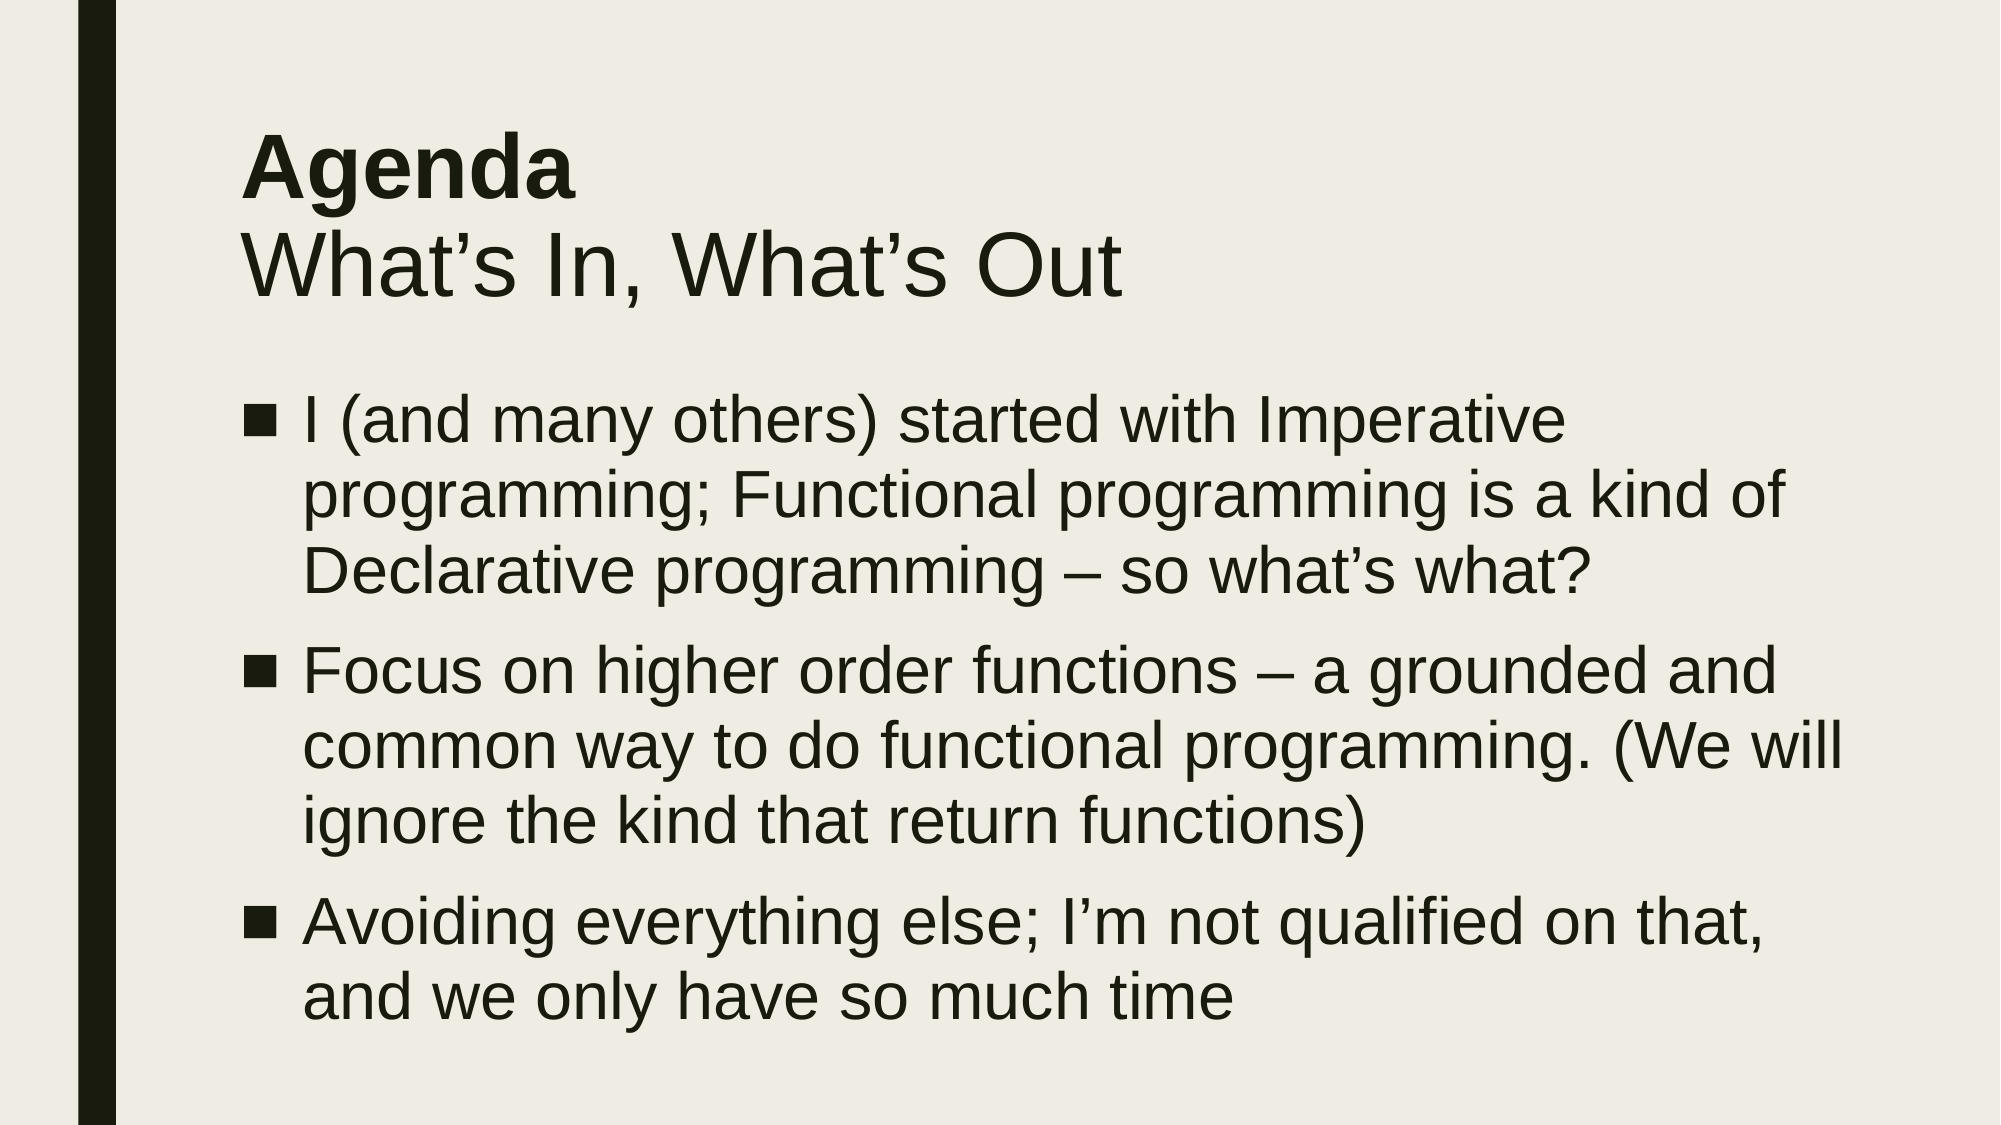

# Agenda What’s In, What’s Out
I (and many others) started with Imperative programming; Functional programming is a kind of Declarative programming – so what’s what?
Focus on higher order functions – a grounded and common way to do functional programming. (We will ignore the kind that return functions)
Avoiding everything else; I’m not qualified on that, and we only have so much time